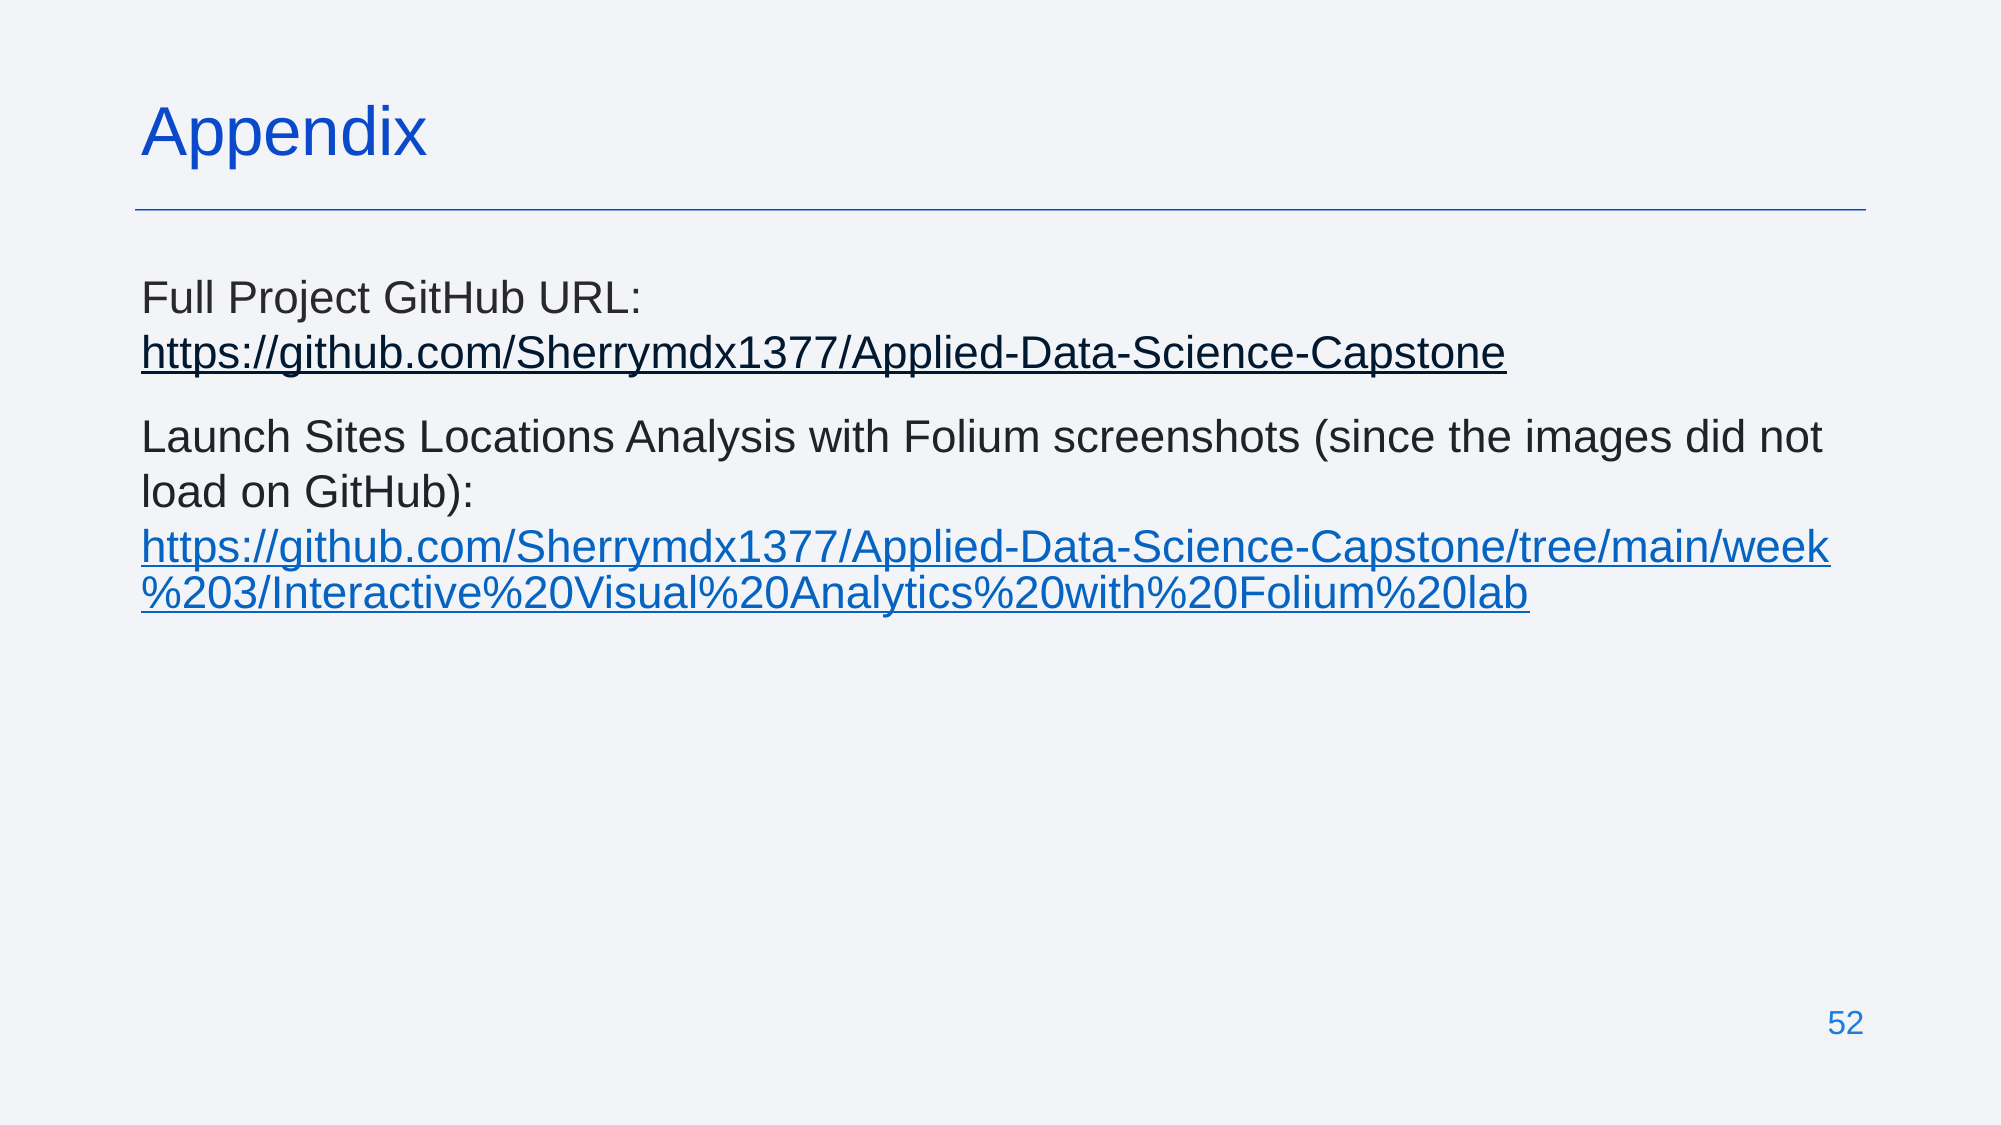

Appendix
Full Project GitHub URL: https://github.com/Sherrymdx1377/Applied-Data-Science-Capstone
Launch Sites Locations Analysis with Folium screenshots (since the images did not load on GitHub): https://github.com/Sherrymdx1377/Applied-Data-Science-Capstone/tree/main/week%203/Interactive%20Visual%20Analytics%20with%20Folium%20lab
52